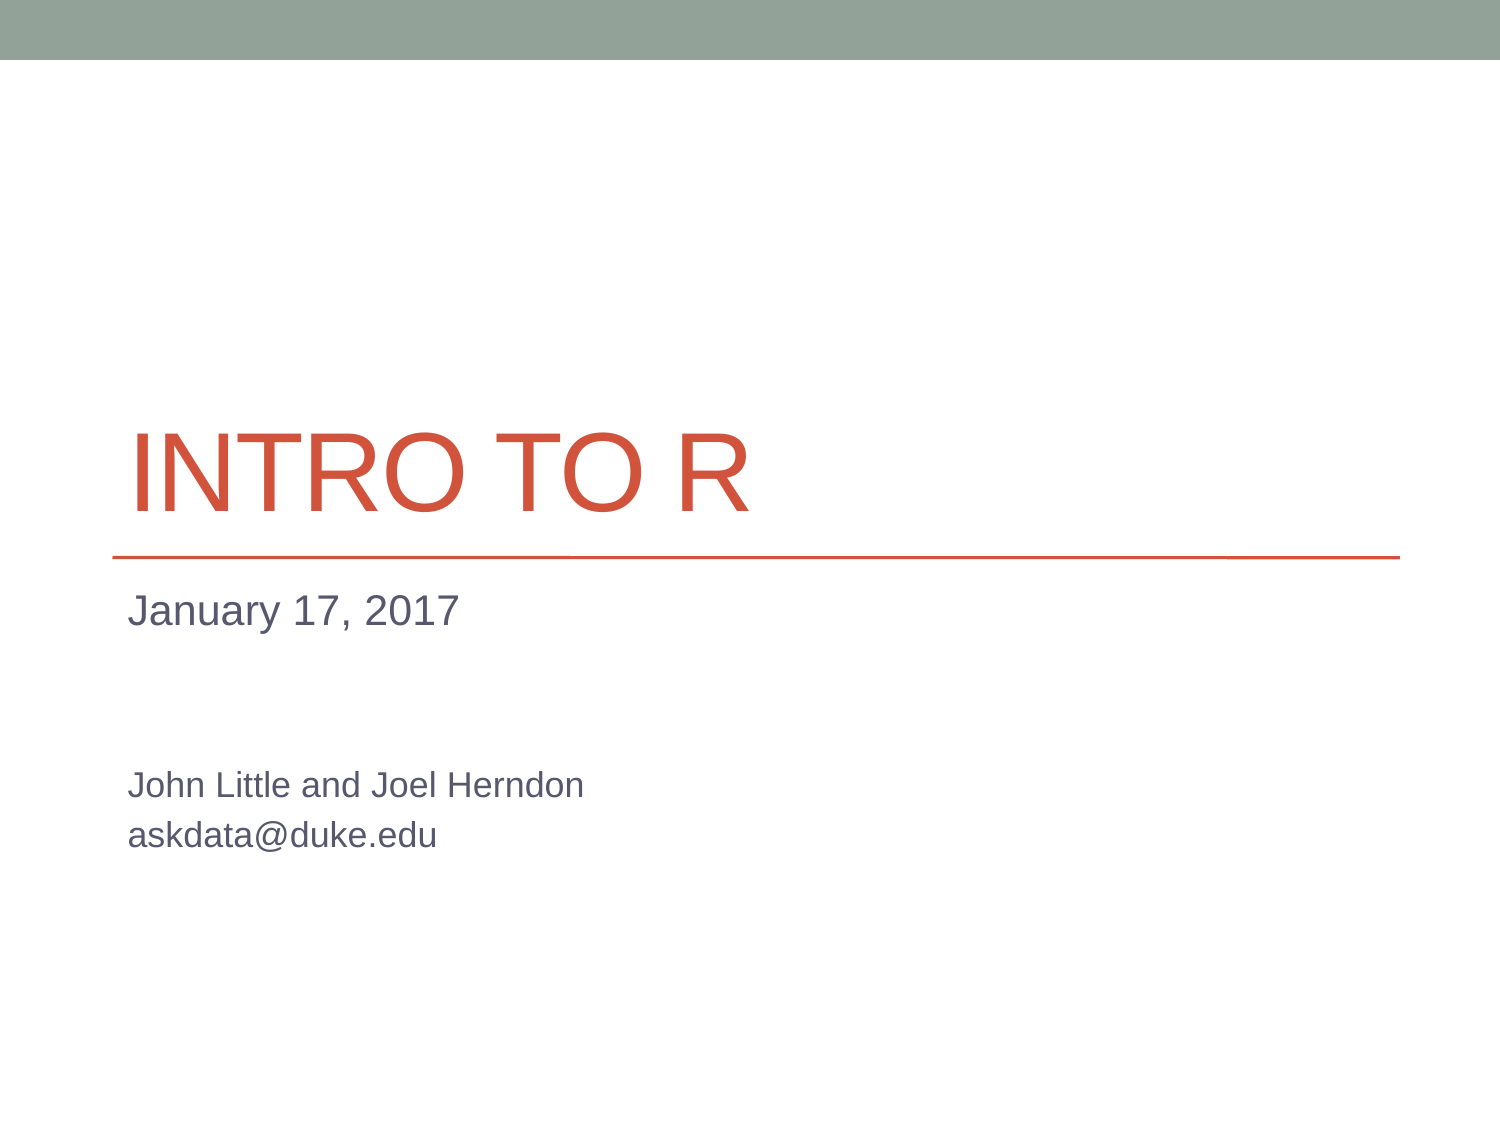

# Intro to R
January 17, 2017

John Little and Joel Herndon
askdata@duke.edu